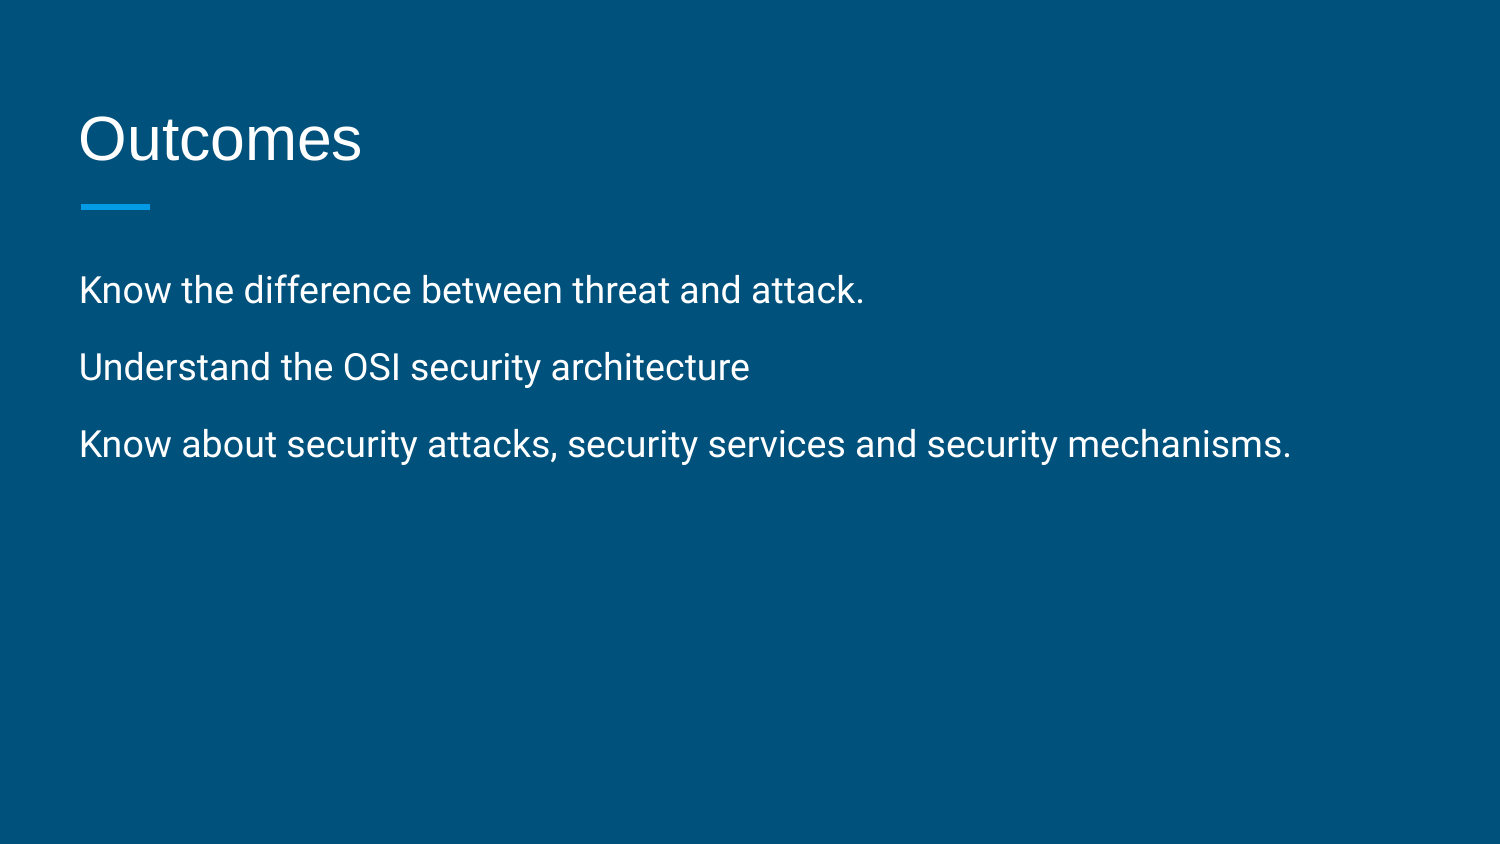

# Outcomes
Know the difference between threat and attack.
Understand the OSI security architecture
Know about security attacks, security services and security mechanisms.